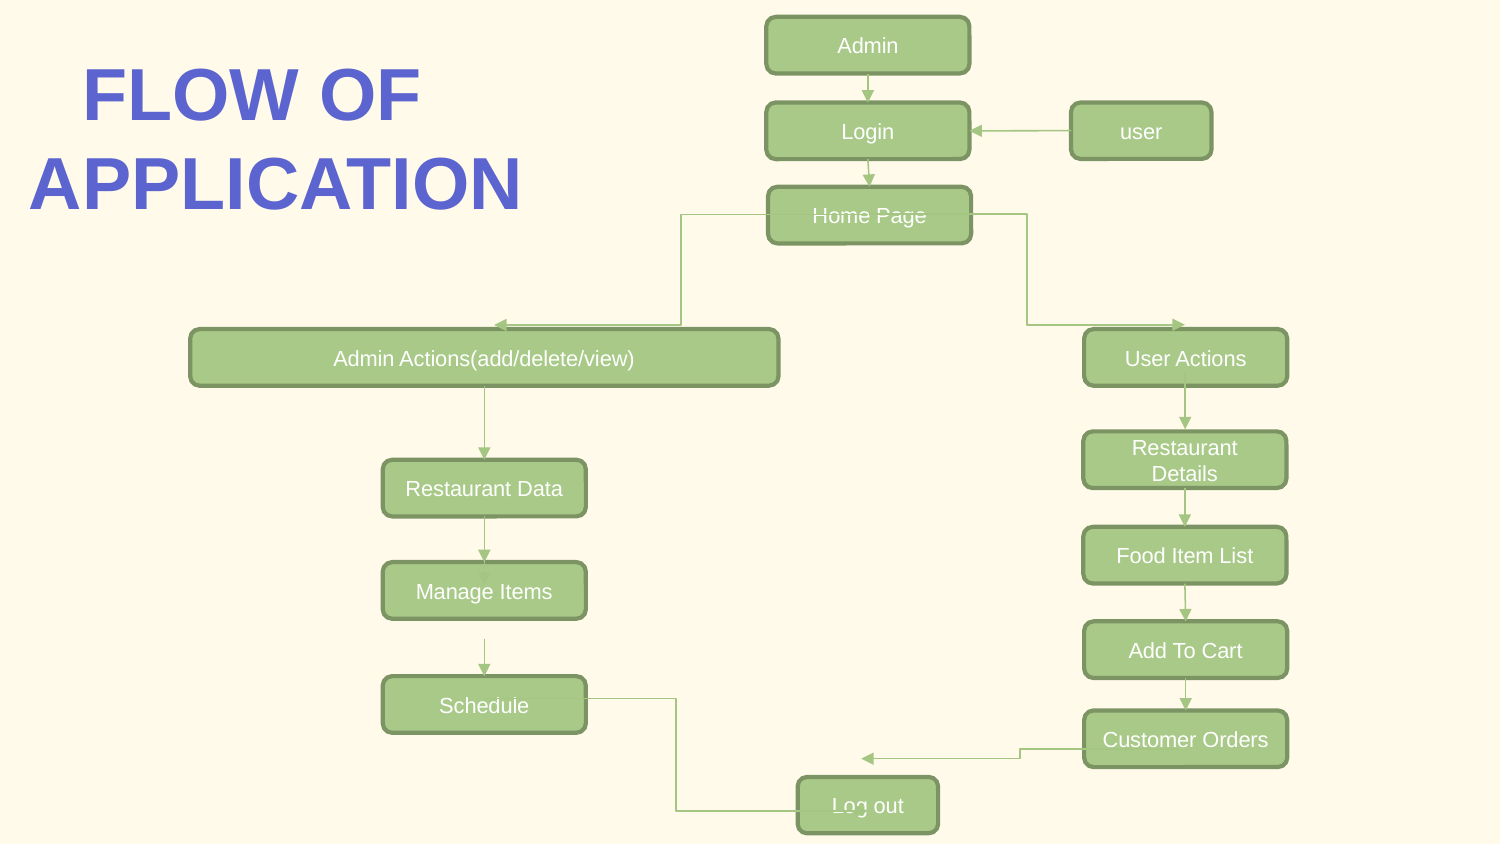

Admin
FLOW OF APPLICATION

Login
user
Home Page
Admin Actions(add/delete/view)
User Actions
Restaurant Details
Restaurant Data
Food Item List
Manage Items
Add To Cart
Schedule
Customer Orders
Log out